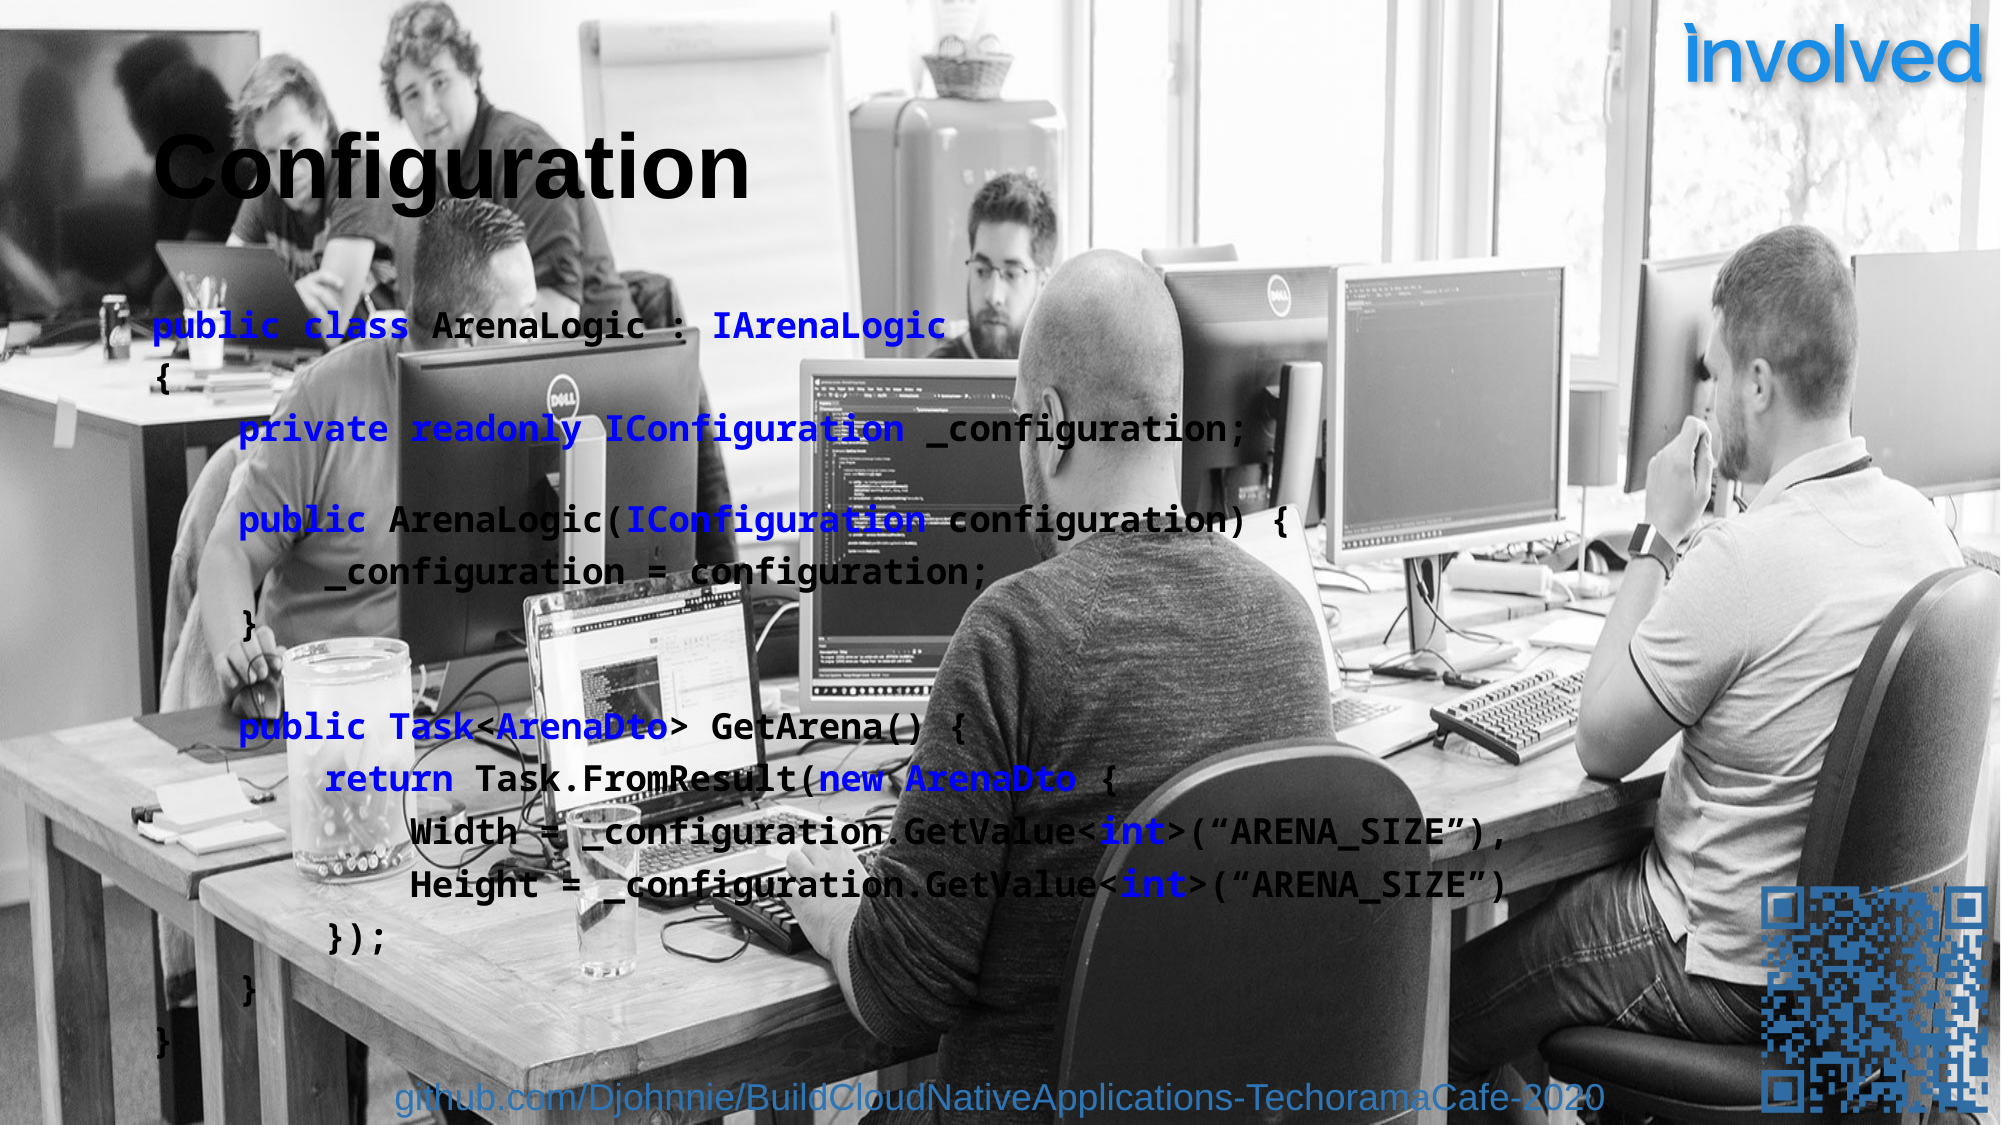

# Configuration
public class ArenaLogic : IArenaLogic
{
    private readonly IConfiguration _configuration;
    public ArenaLogic(IConfiguration configuration) {
        _configuration = configuration;
    }

    public Task<ArenaDto> GetArena() {
        return Task.FromResult(new ArenaDto {
            Width = _configuration.GetValue<int>(“ARENA_SIZE”),
            Height = _configuration.GetValue<int>(“ARENA_SIZE”)
        });
    }
}